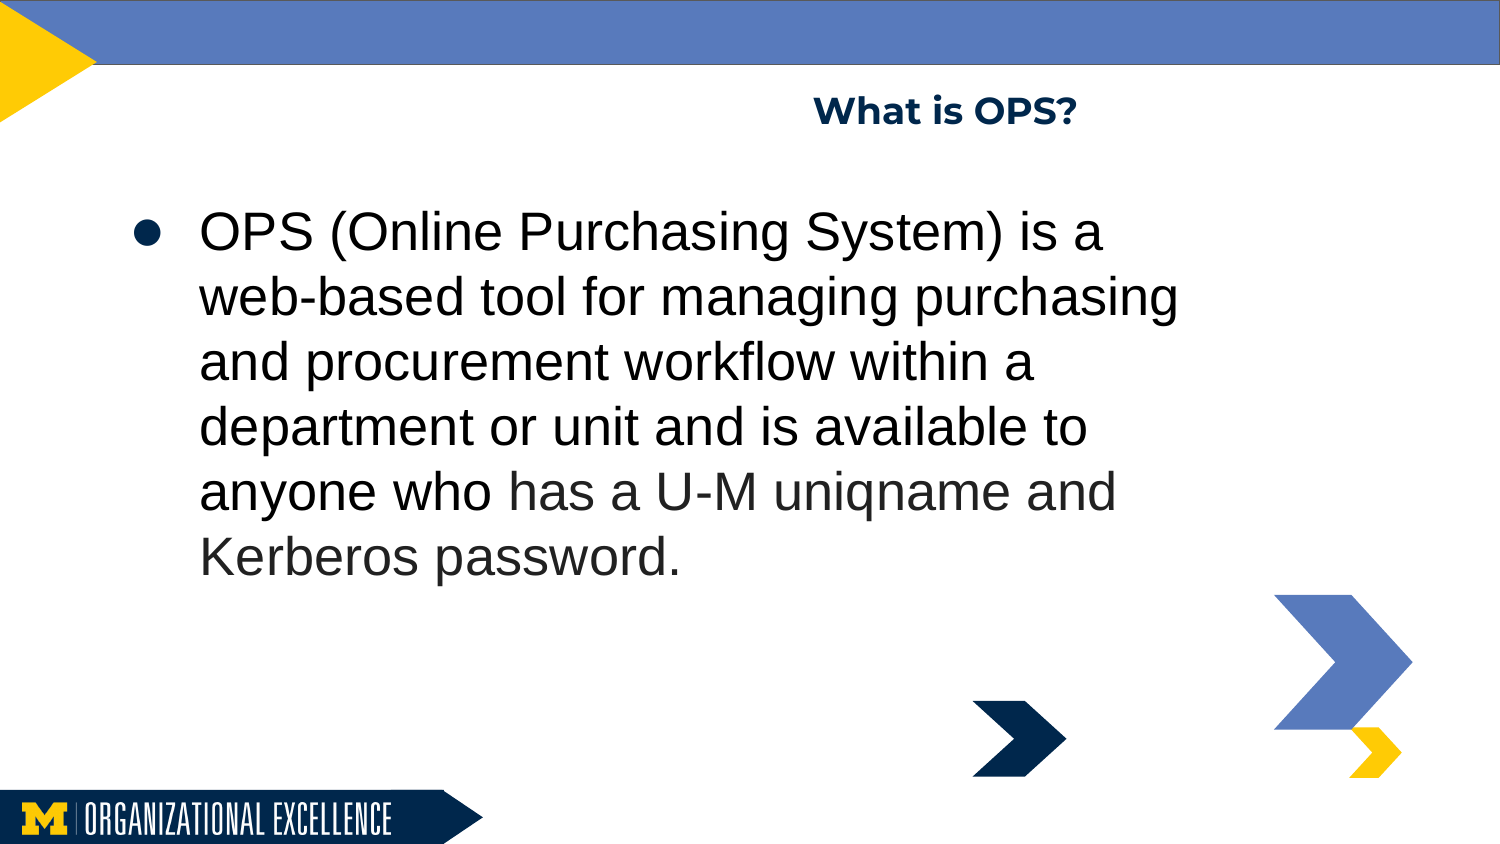

What is OPS?
OPS (Online Purchasing System) is a web-based tool for managing purchasing and procurement workflow within a department or unit and is available to anyone who has a U-M uniqname and Kerberos password.